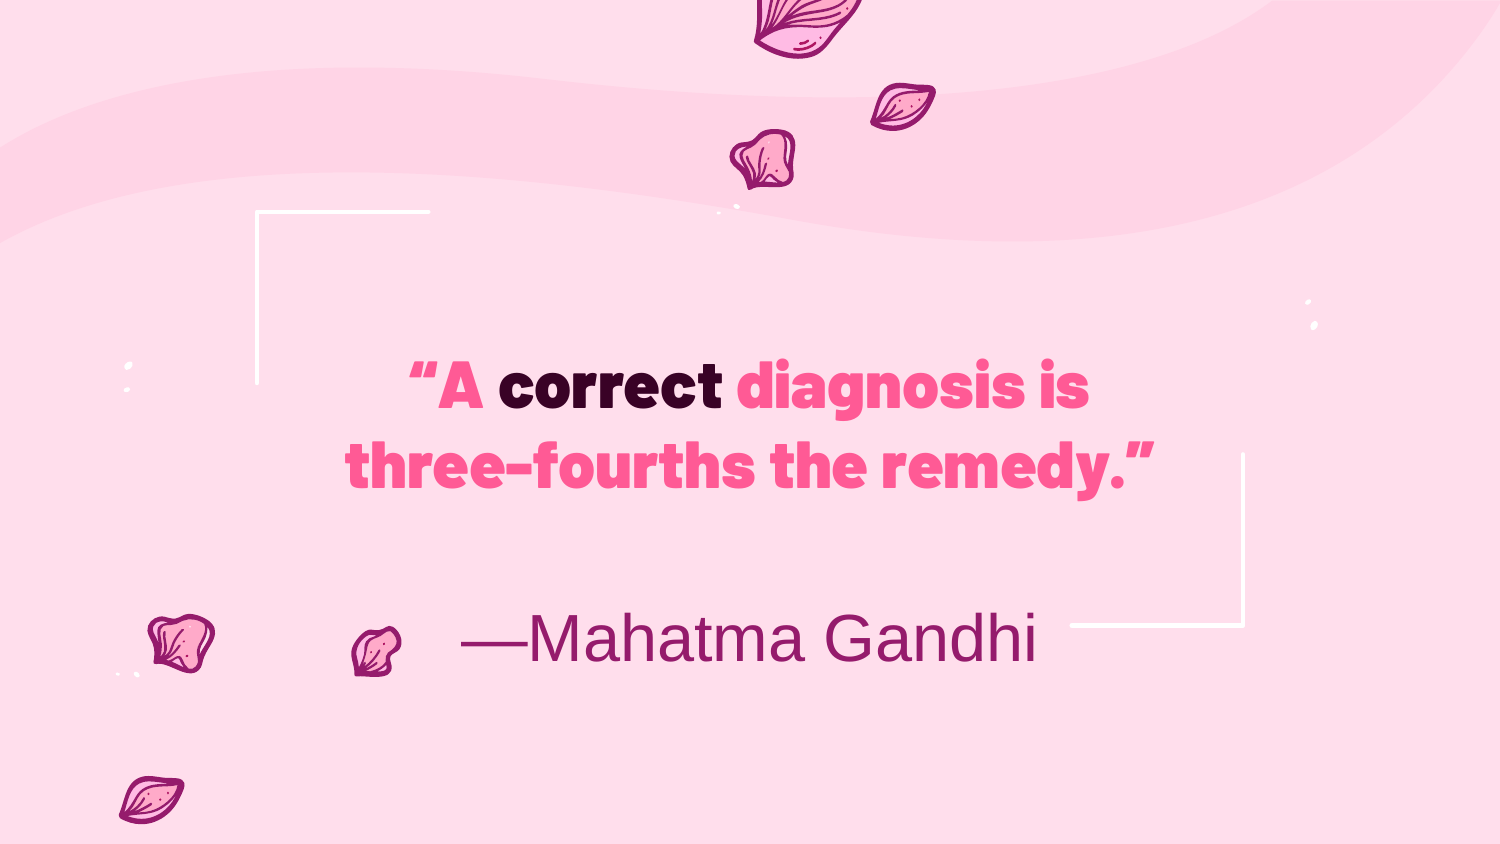

“A correct diagnosis is three-fourths the remedy.”
# —Mahatma Gandhi